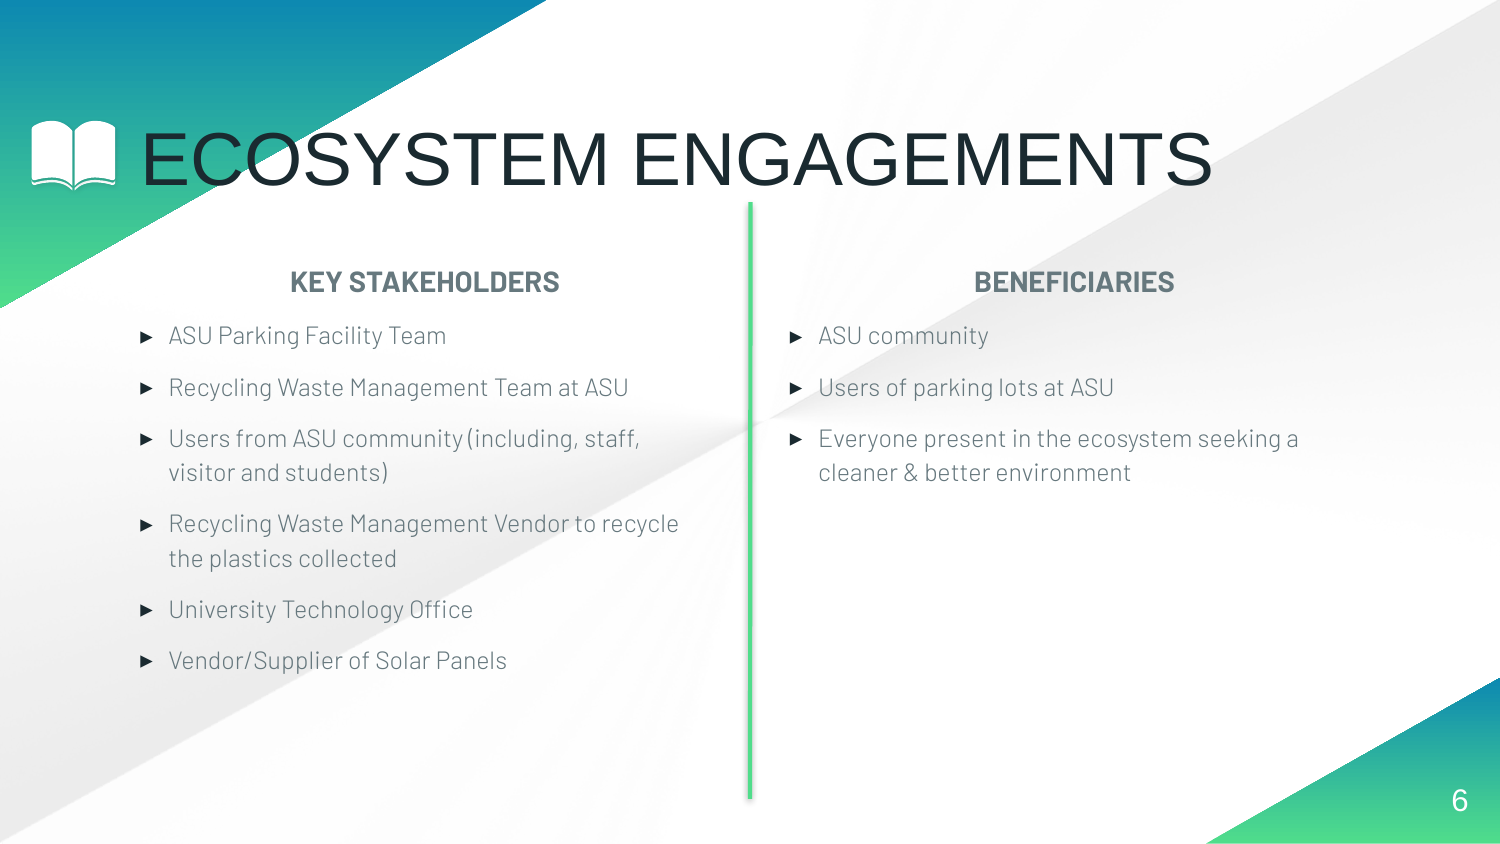

# ECOSYSTEM ENGAGEMENTS
KEY STAKEHOLDERS
ASU Parking Facility Team
Recycling Waste Management Team at ASU
Users from ASU community (including, staff, visitor and students)
Recycling Waste Management Vendor to recycle the plastics collected
University Technology Office
Vendor/Supplier of Solar Panels
BENEFICIARIES
ASU community
Users of parking lots at ASU
Everyone present in the ecosystem seeking a cleaner & better environment

6